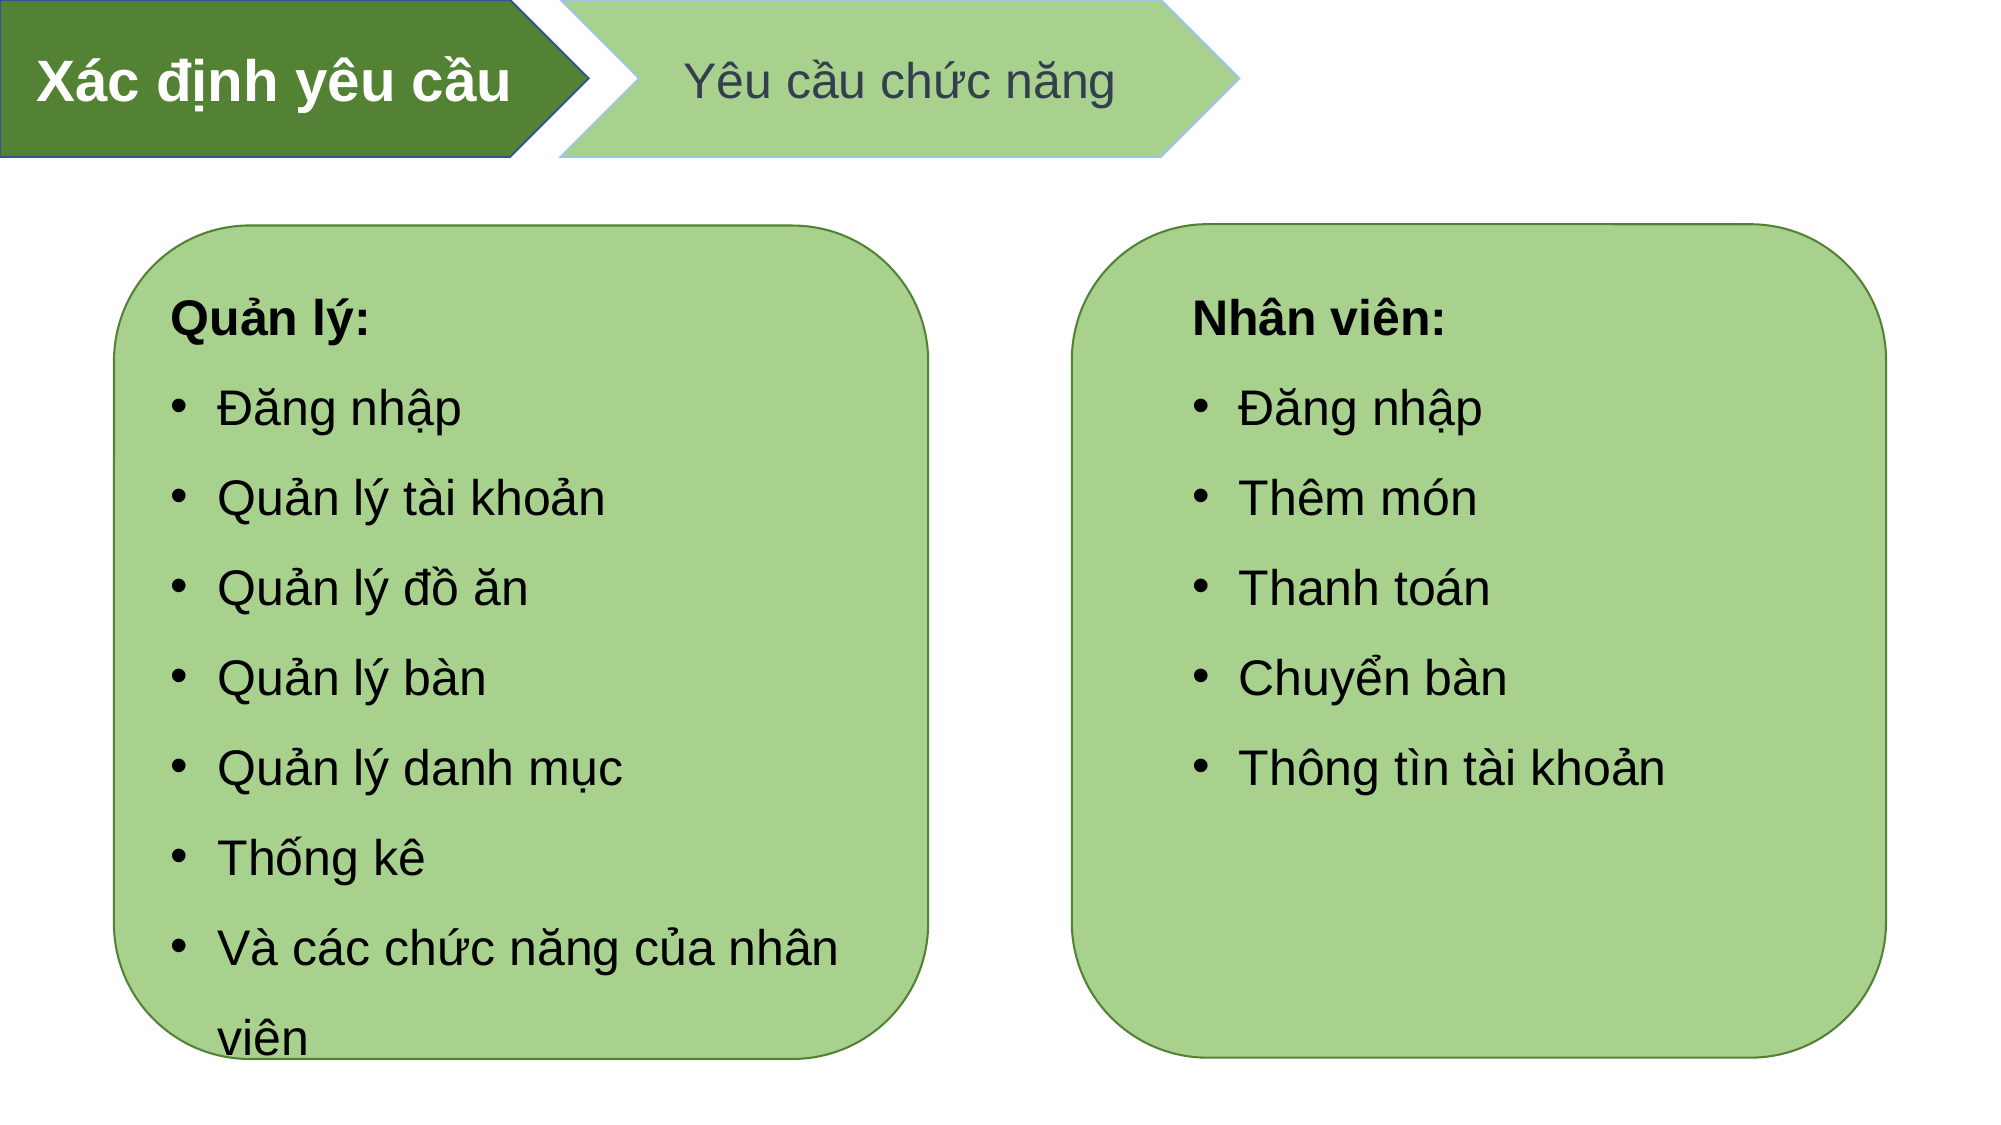

Xác định yêu cầu
Yêu cầu chức năng

Quản lý:
Đăng nhập
Quản lý tài khoản
Quản lý đồ ăn
Quản lý bàn
Quản lý danh mục
Thống kê
Và các chức năng của nhân viên

Nhân viên:
Đăng nhập
Thêm món
Thanh toán
Chuyển bàn
Thông tìn tài khoản